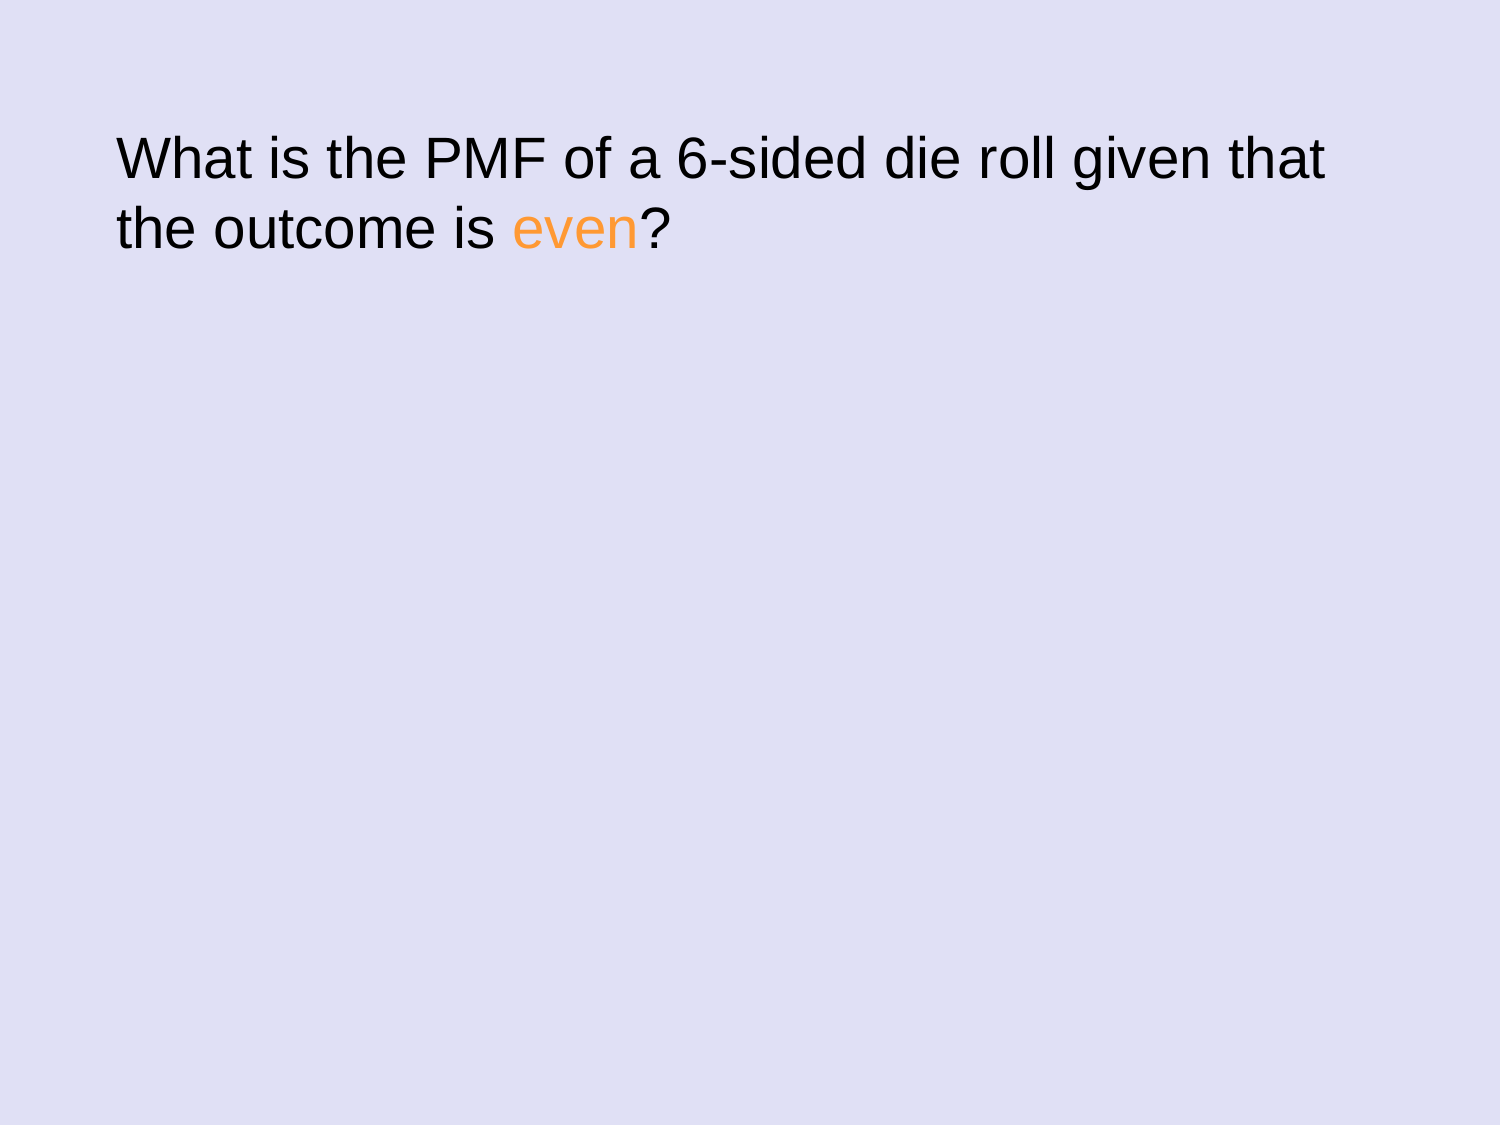

What is the PMF of a 6-sided die roll given that the outcome is even?